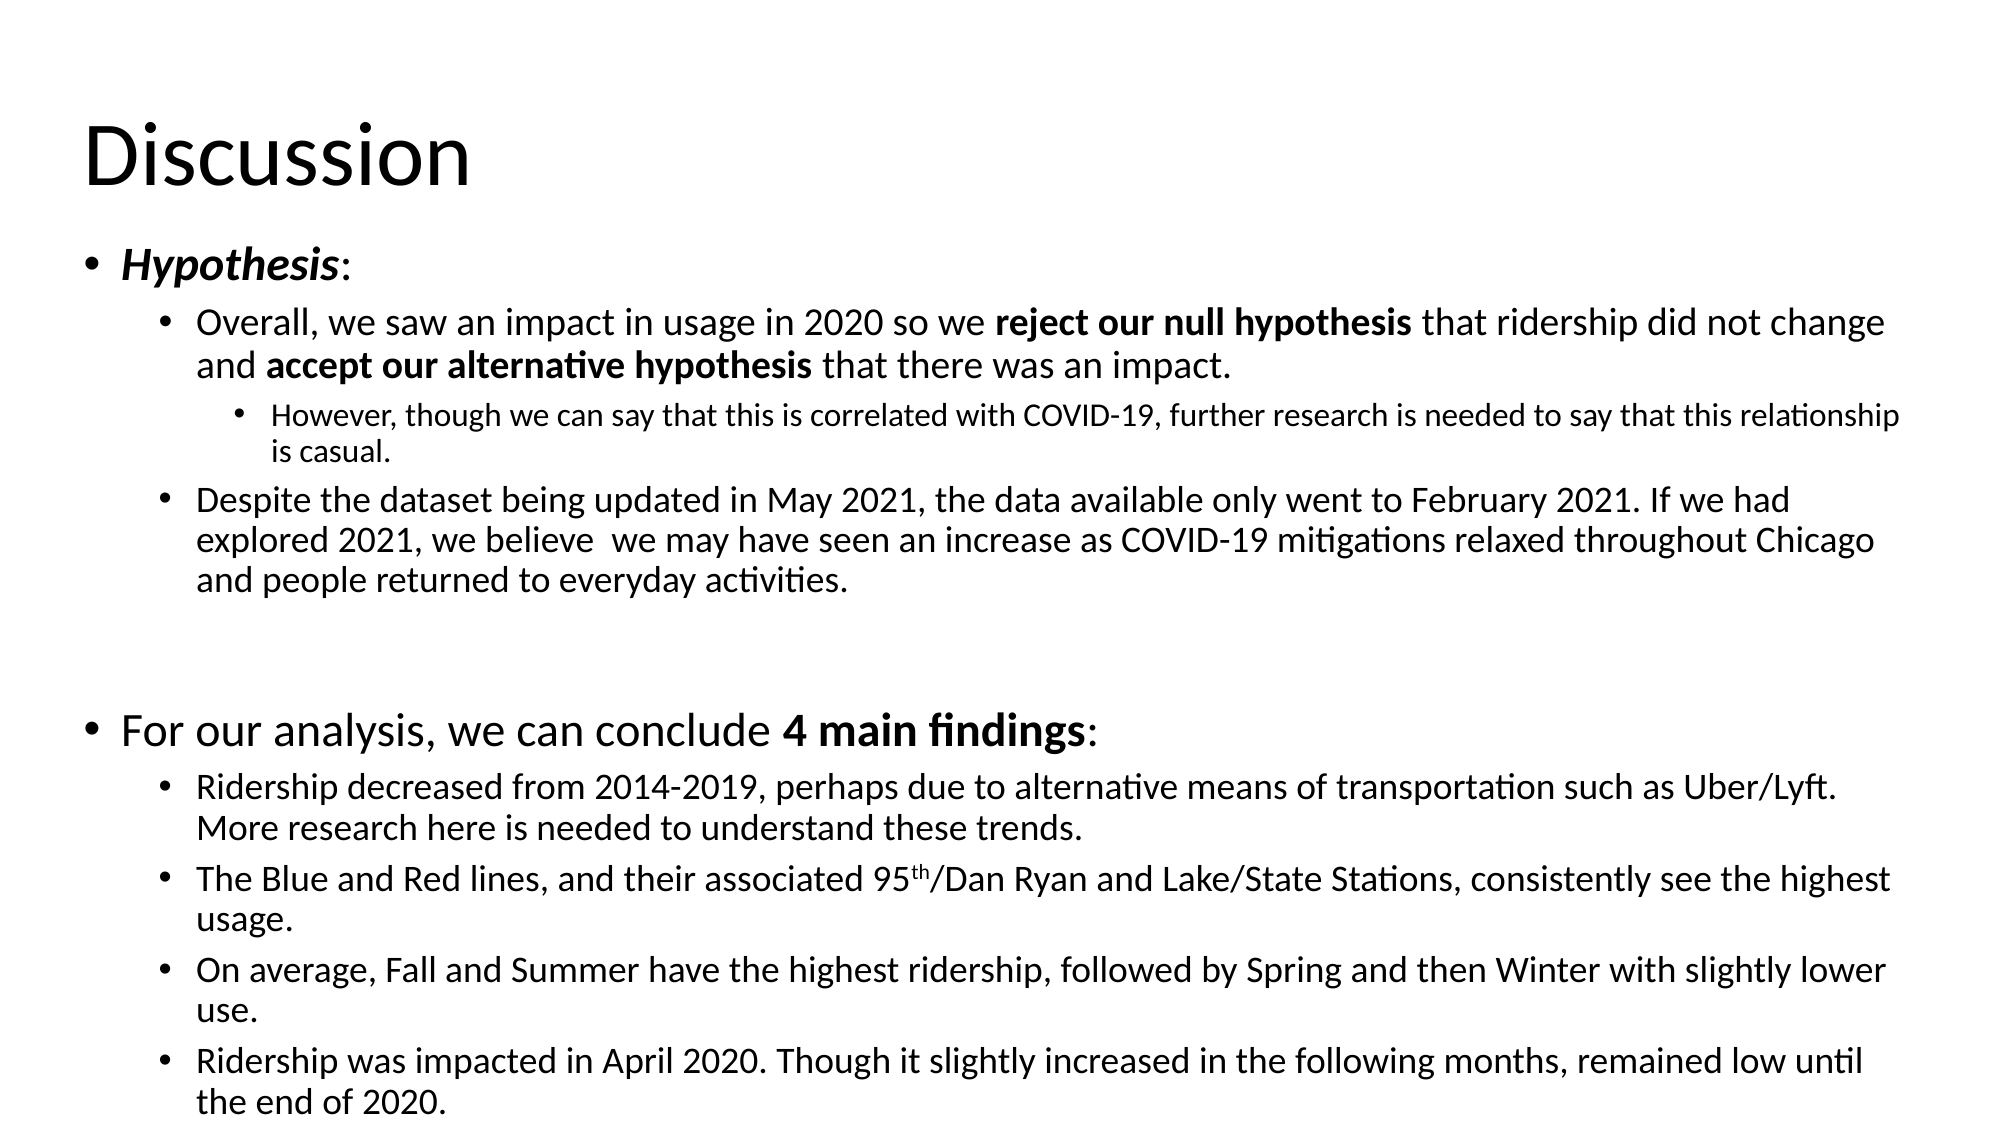

# Discussion
Hypothesis:
Overall, we saw an impact in usage in 2020 so we reject our null hypothesis that ridership did not change and accept our alternative hypothesis that there was an impact.
However, though we can say that this is correlated with COVID-19, further research is needed to say that this relationship is casual.
Despite the dataset being updated in May 2021, the data available only went to February 2021. If we had explored 2021, we believe  we may have seen an increase as COVID-19 mitigations relaxed throughout Chicago and people returned to everyday activities.

For our analysis, we can conclude 4 main findings:
Ridership decreased from 2014-2019, perhaps due to alternative means of transportation such as Uber/Lyft. More research here is needed to understand these trends.
The Blue and Red lines, and their associated 95th/Dan Ryan and Lake/State Stations, consistently see the highest usage.
On average, Fall and Summer have the highest ridership, followed by Spring and then Winter with slightly lower use.
Ridership was impacted in April 2020. Though it slightly increased in the following months, remained low until the end of 2020.